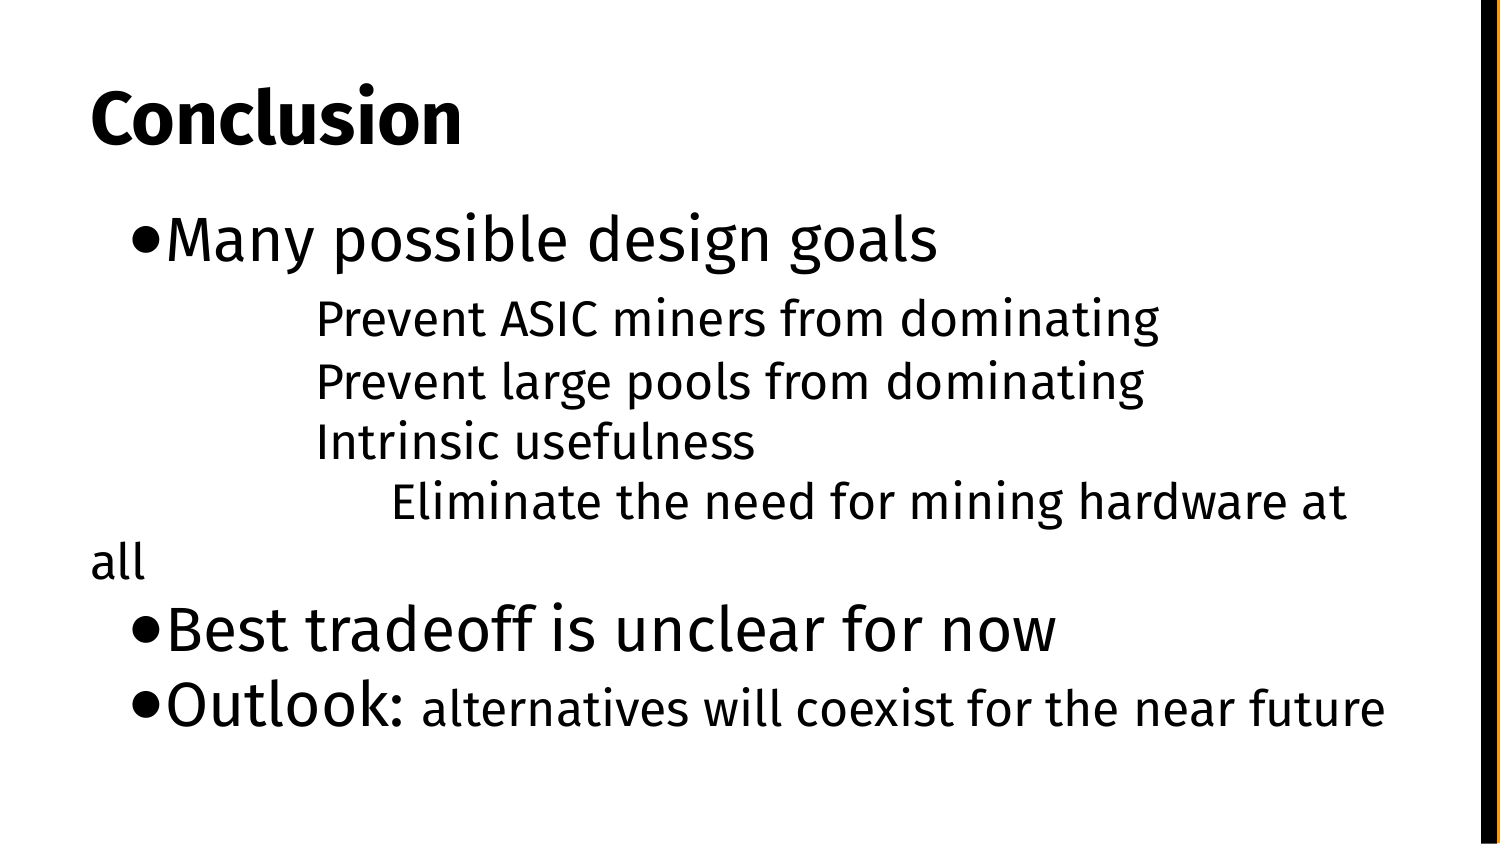

# Conclusion
Many possible design goals
  	Prevent ASIC miners from dominating
	Prevent large pools from dominating
	Intrinsic usefulness
		Eliminate the need for mining hardware at all
Best tradeoff is unclear for now
Outlook: alternatives will coexist for the near future